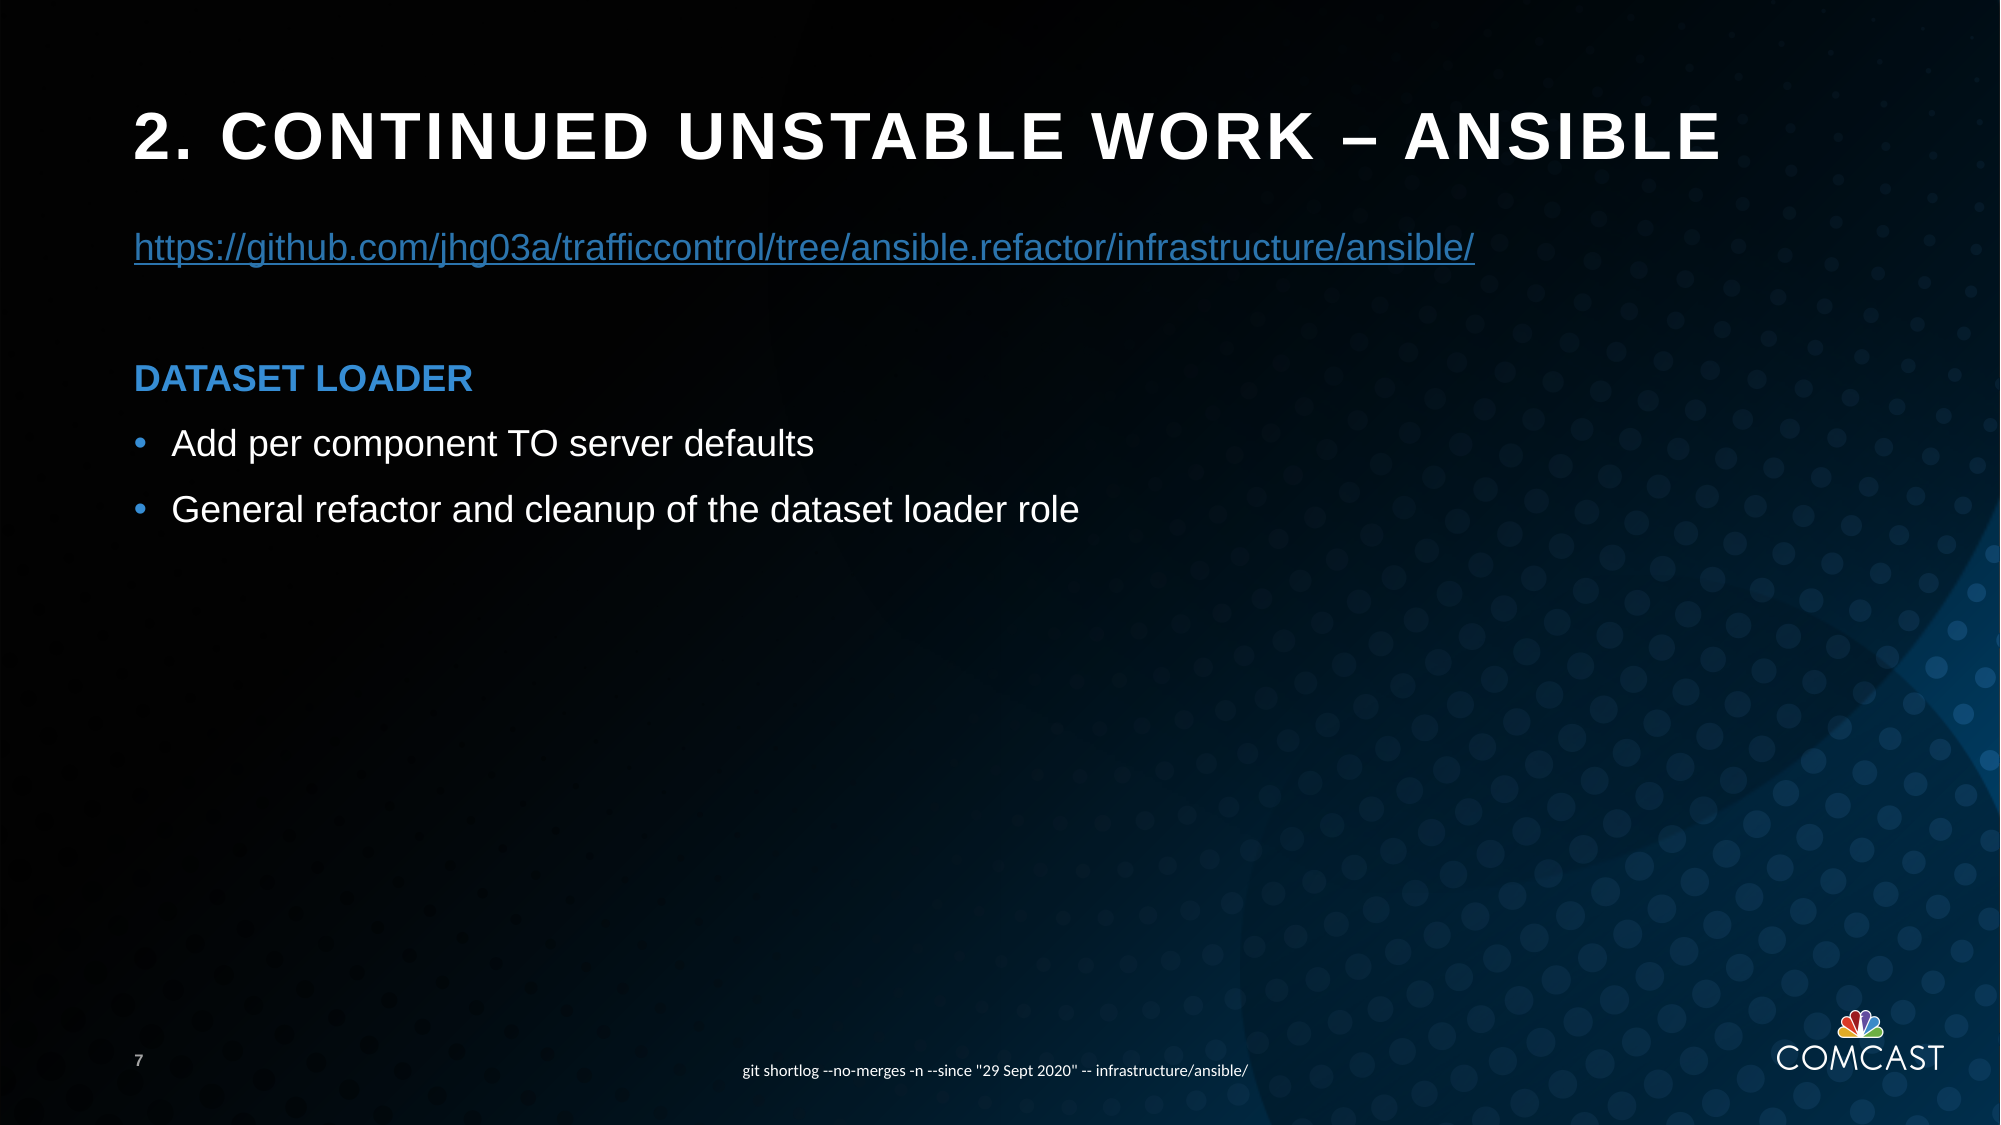

# 2. Continued unstable work – Ansible
https://github.com/jhg03a/trafficcontrol/tree/ansible.refactor/infrastructure/ansible/

Dataset Loader
Add per component TO server defaults
General refactor and cleanup of the dataset loader role
git shortlog --no-merges -n --since "29 Sept 2020" -- infrastructure/ansible/